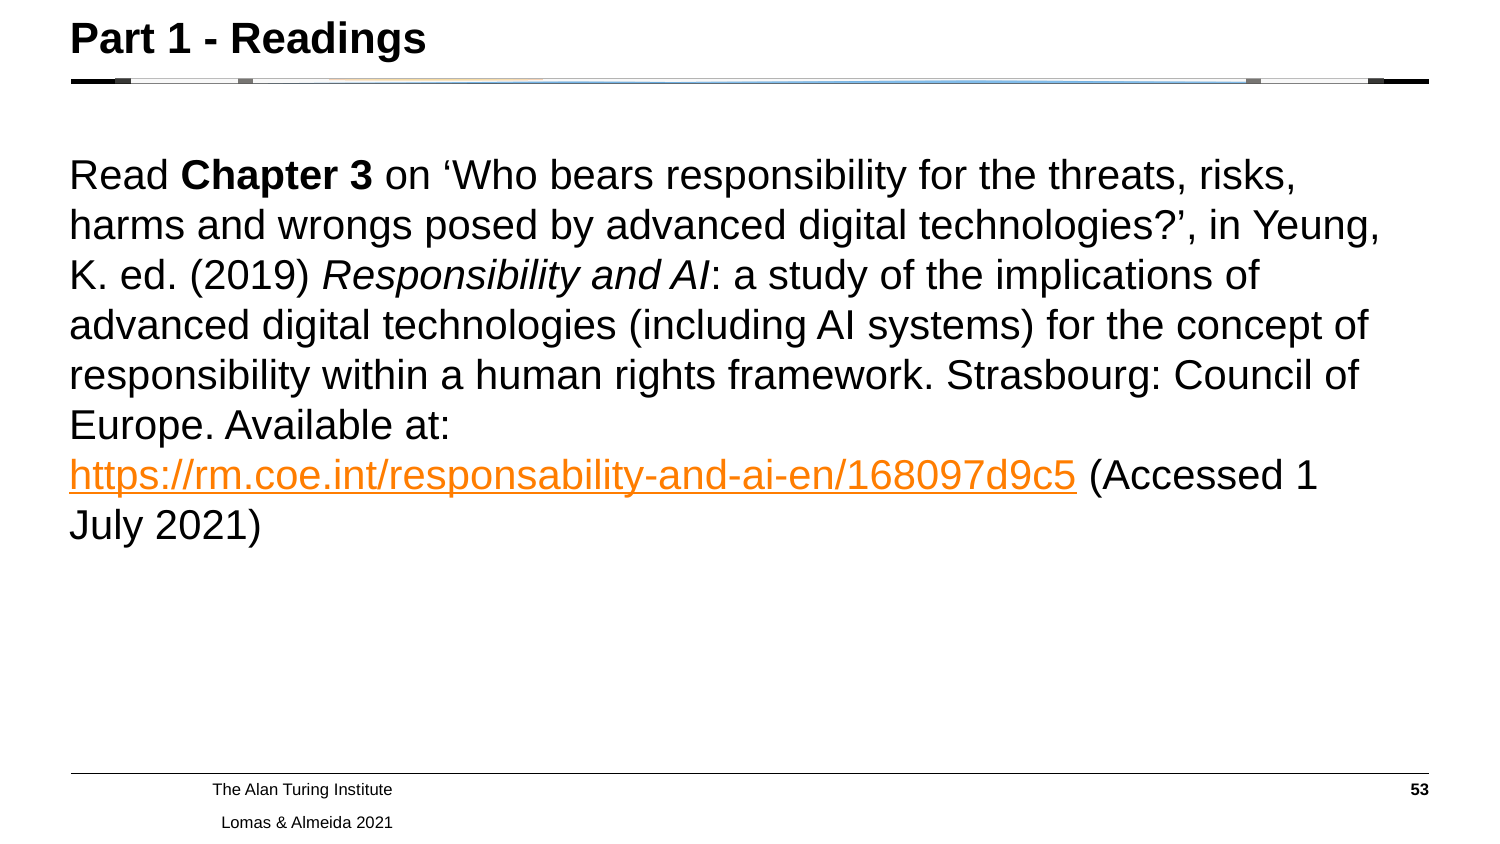

Part 1 - Readings

Read Chapter 3 on ‘Who bears responsibility for the threats, risks, harms and wrongs posed by advanced digital technologies?’, in Yeung, K. ed. (2019) Responsibility and AI: a study of the implications of advanced digital technologies (including AI systems) for the concept of responsibility within a human rights framework. Strasbourg: Council of Europe. Available at: https://rm.coe.int/responsability-and-ai-en/168097d9c5 (Accessed 1 July 2021)
53
Lomas & Almeida 2021